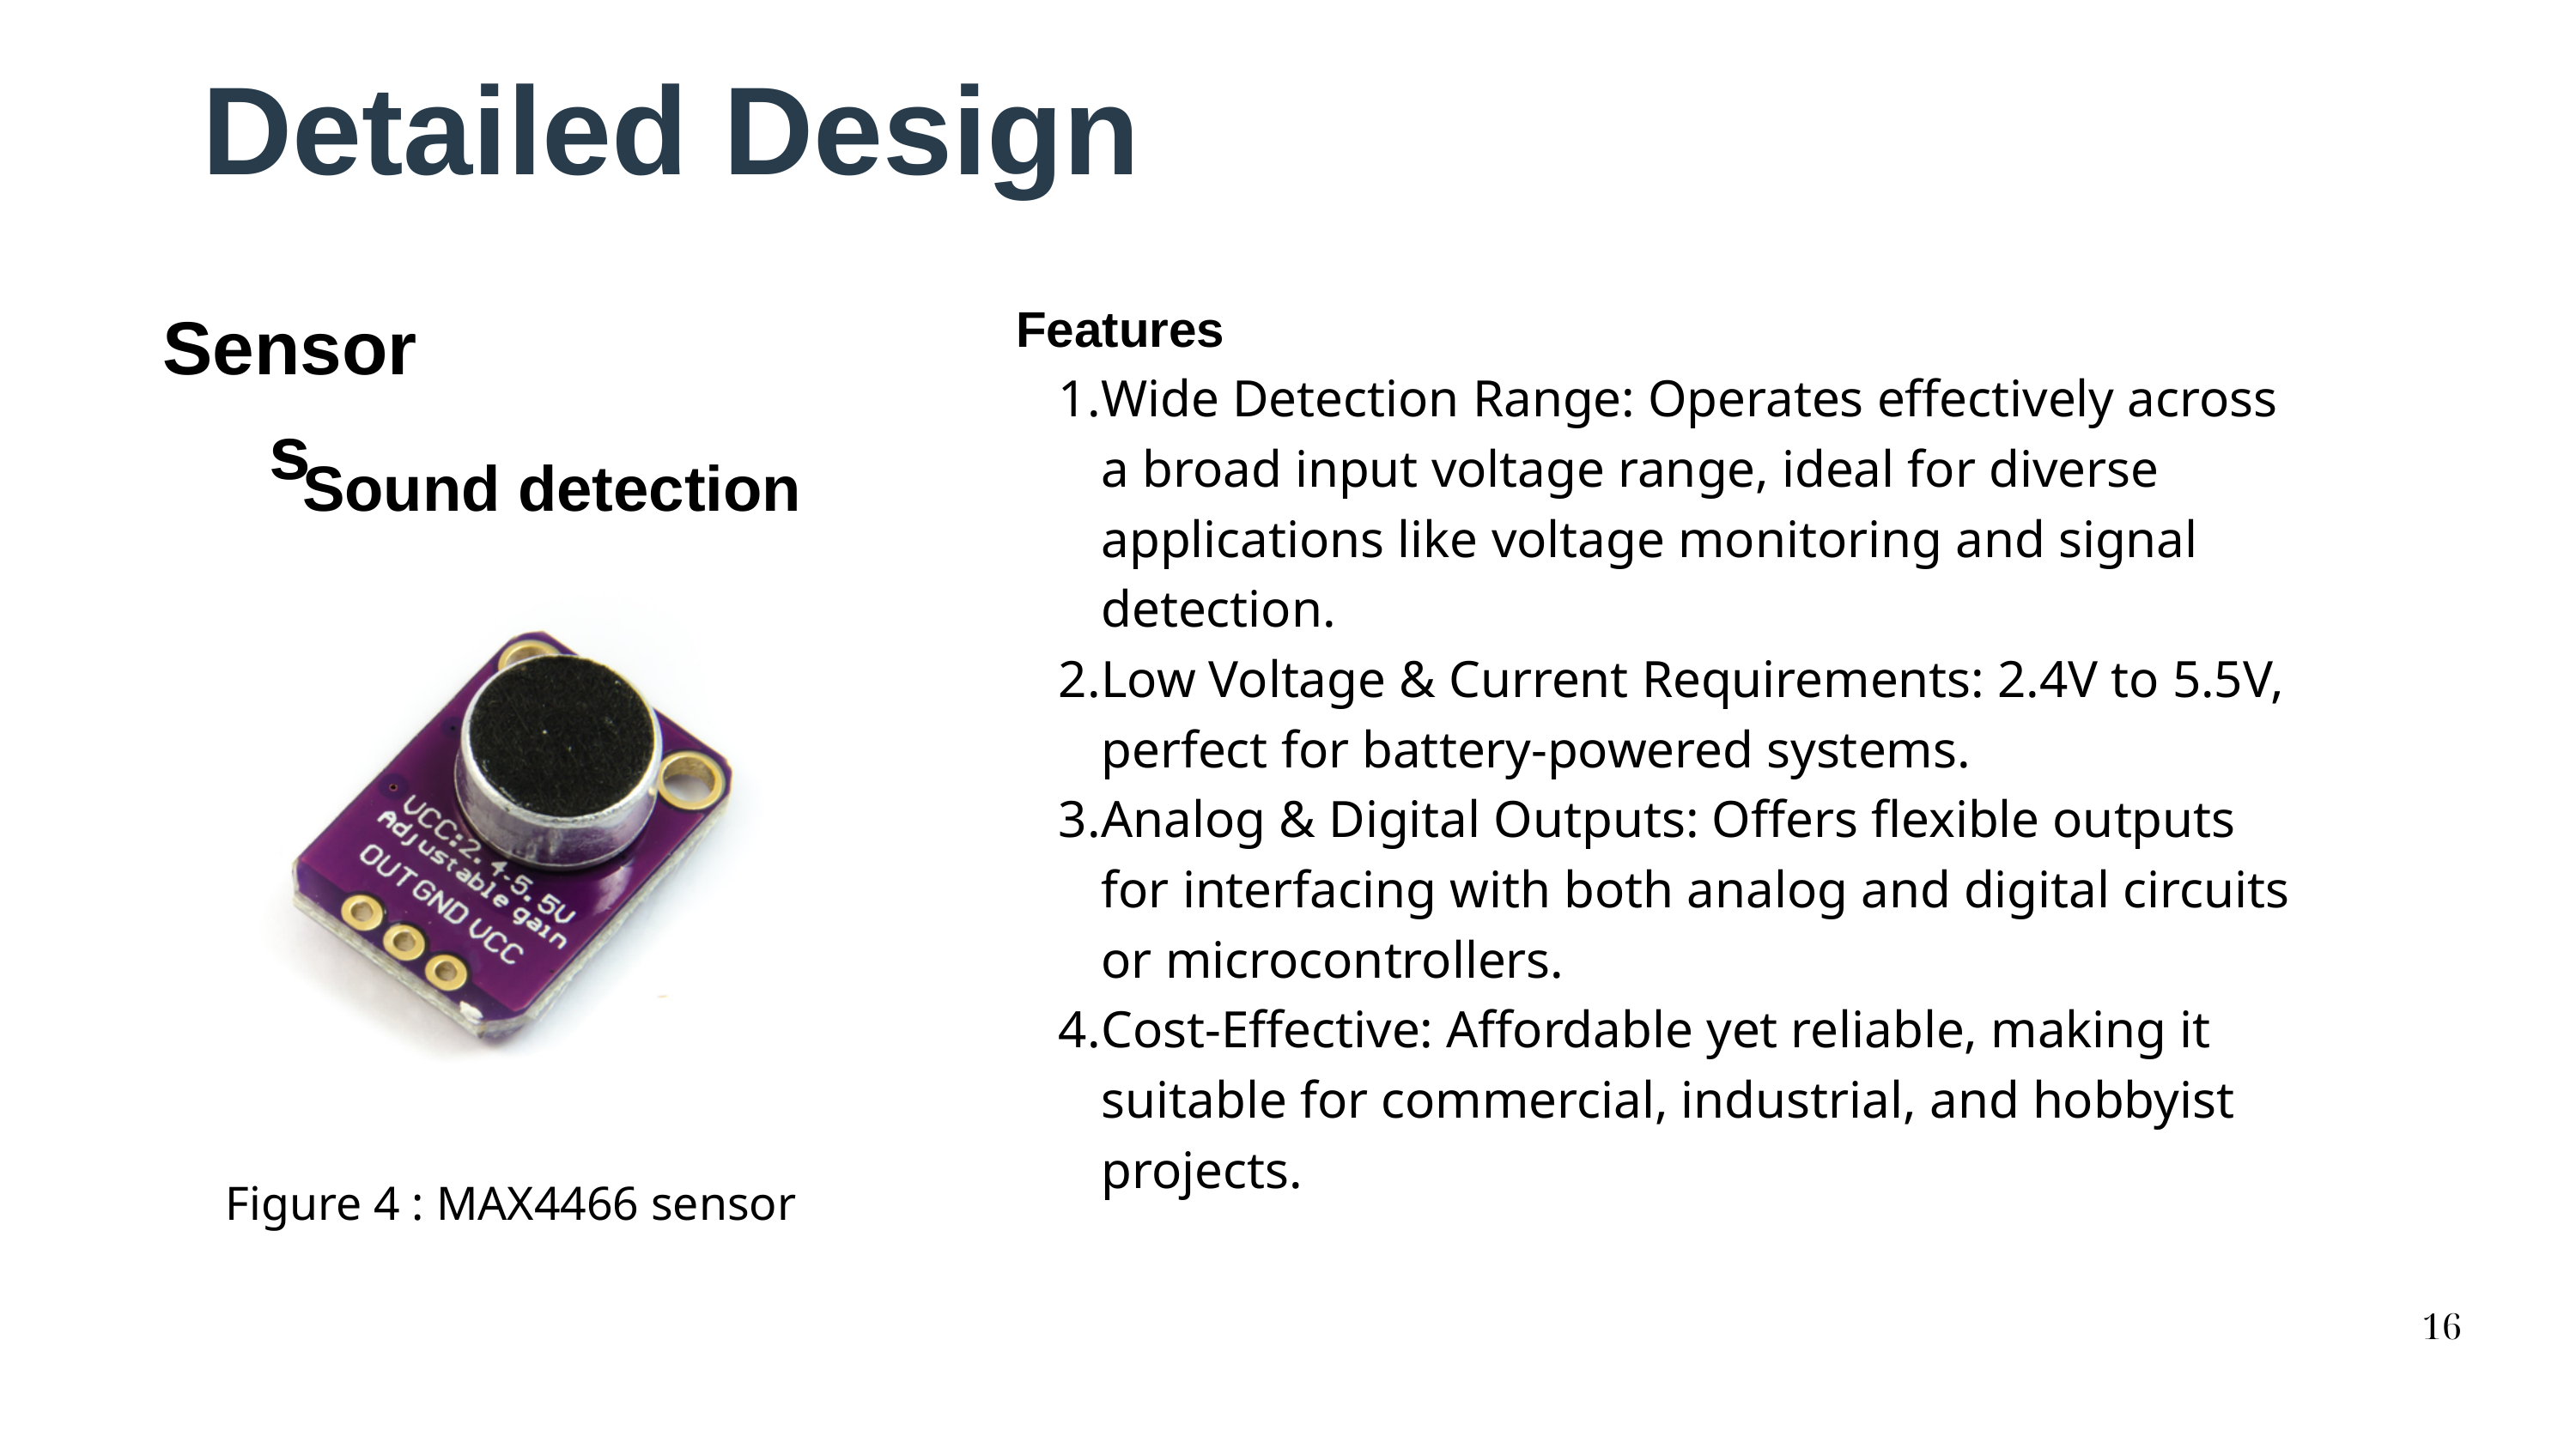

Detailed Design
Sensors
Features
Wide Detection Range: Operates effectively across a broad input voltage range, ideal for diverse applications like voltage monitoring and signal detection.
Low Voltage & Current Requirements: 2.4V to 5.5V, perfect for battery-powered systems.
Analog & Digital Outputs: Offers flexible outputs for interfacing with both analog and digital circuits or microcontrollers.
Cost-Effective: Affordable yet reliable, making it suitable for commercial, industrial, and hobbyist projects.

Sound detection

Figure 4 : MAX4466 sensor
16